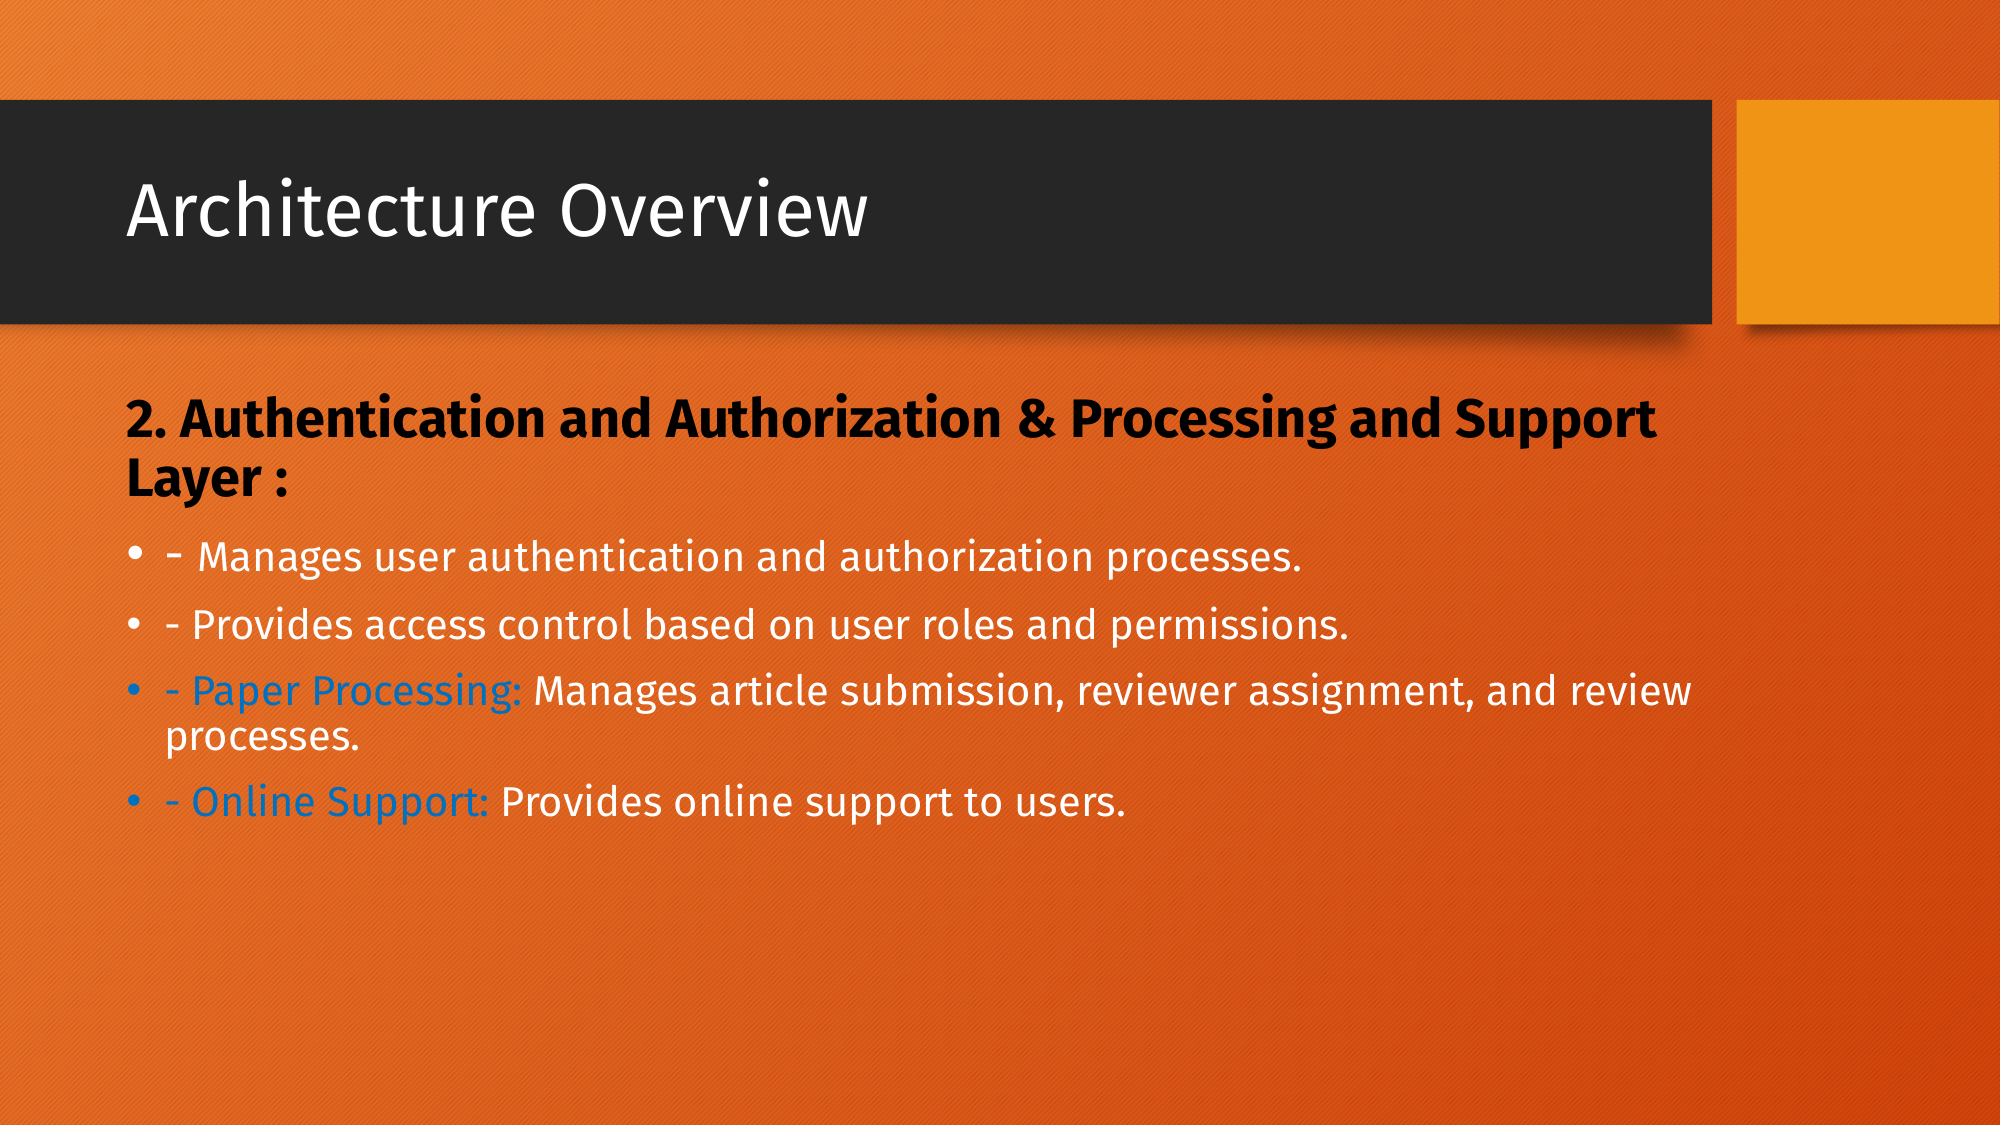

# Architecture Overview
2. Authentication and Authorization & Processing and Support Layer :
- Manages user authentication and authorization processes.
- Provides access control based on user roles and permissions.
- Paper Processing: Manages article submission, reviewer assignment, and review processes.
- Online Support: Provides online support to users.